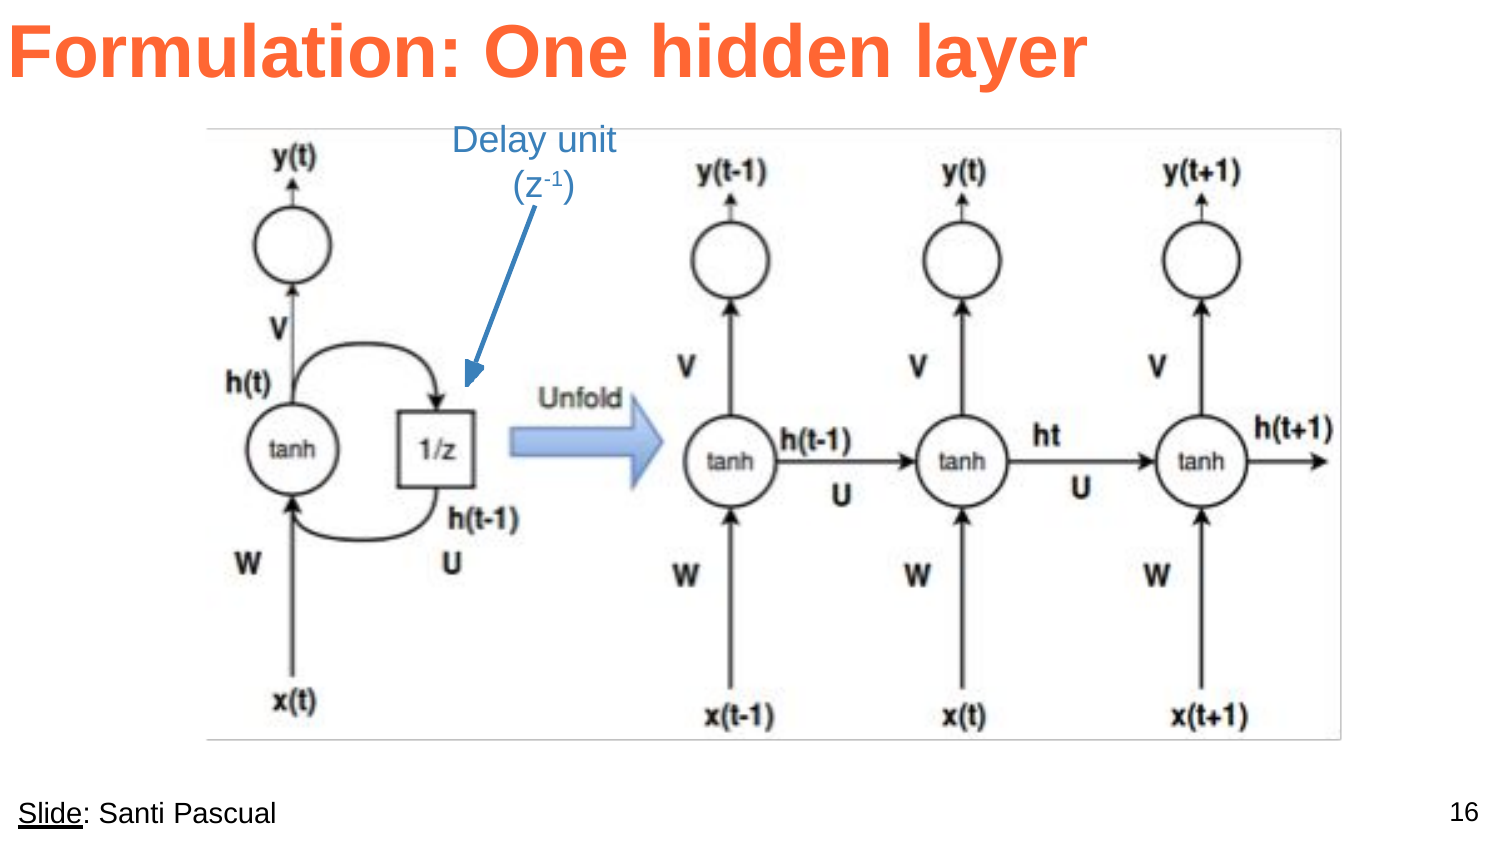

Formulation: One hidden layer
Delay unit  (z-1)

16
Slide: Santi Pascual